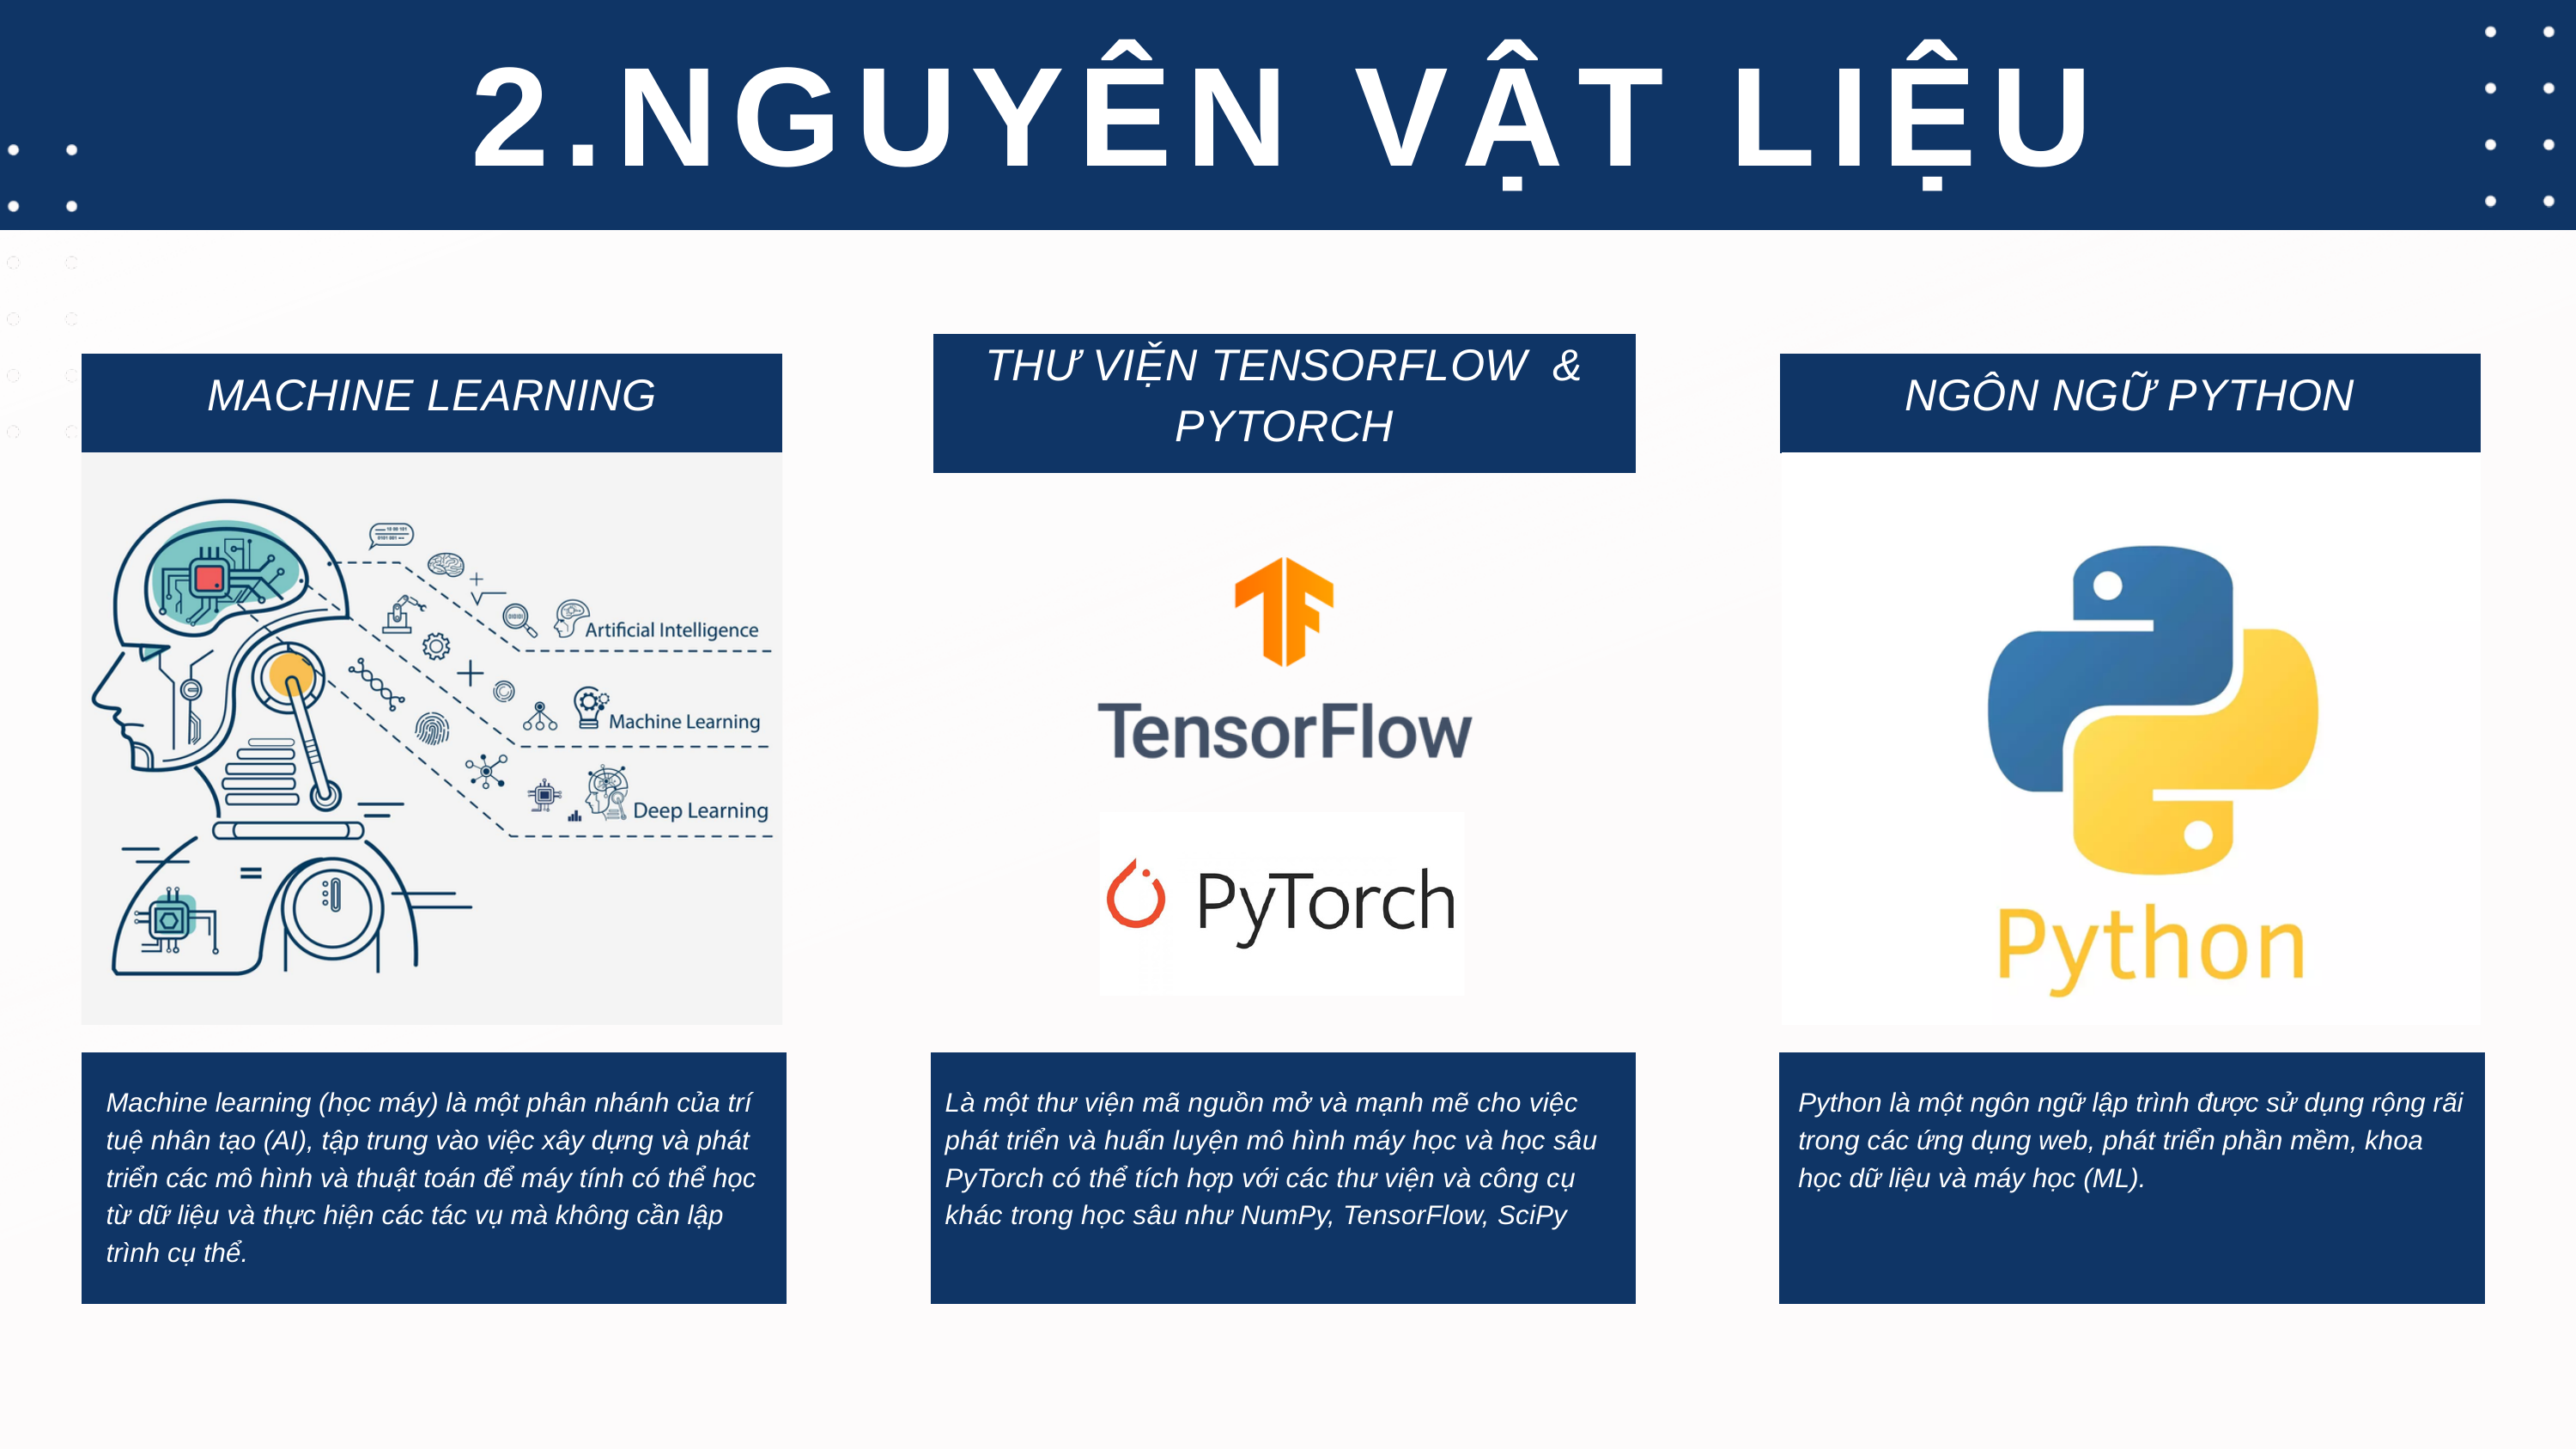

2.NGUYÊN VẬT LIỆU

THƯ VIỆN TENSORFLOW  & PYTORCH

MACHINE LEARNING

NGÔN NGỮ PYTHON

Machine learning (học máy) là một phân nhánh của trí tuệ nhân tạo (AI), tập trung vào việc xây dựng và phát triển các mô hình và thuật toán để máy tính có thể học từ dữ liệu và thực hiện các tác vụ mà không cần lập trình cụ thể.
Là một thư viện mã nguồn mở và mạnh mẽ cho việc phát triển và huấn luyện mô hình máy học và học sâu
PyTorch có thể tích hợp với các thư viện và công cụ khác trong học sâu như NumPy, TensorFlow, SciPy

Python là một ngôn ngữ lập trình được sử dụng rộng rãi trong các ứng dụng web, phát triển phần mềm, khoa học dữ liệu và máy học (ML).